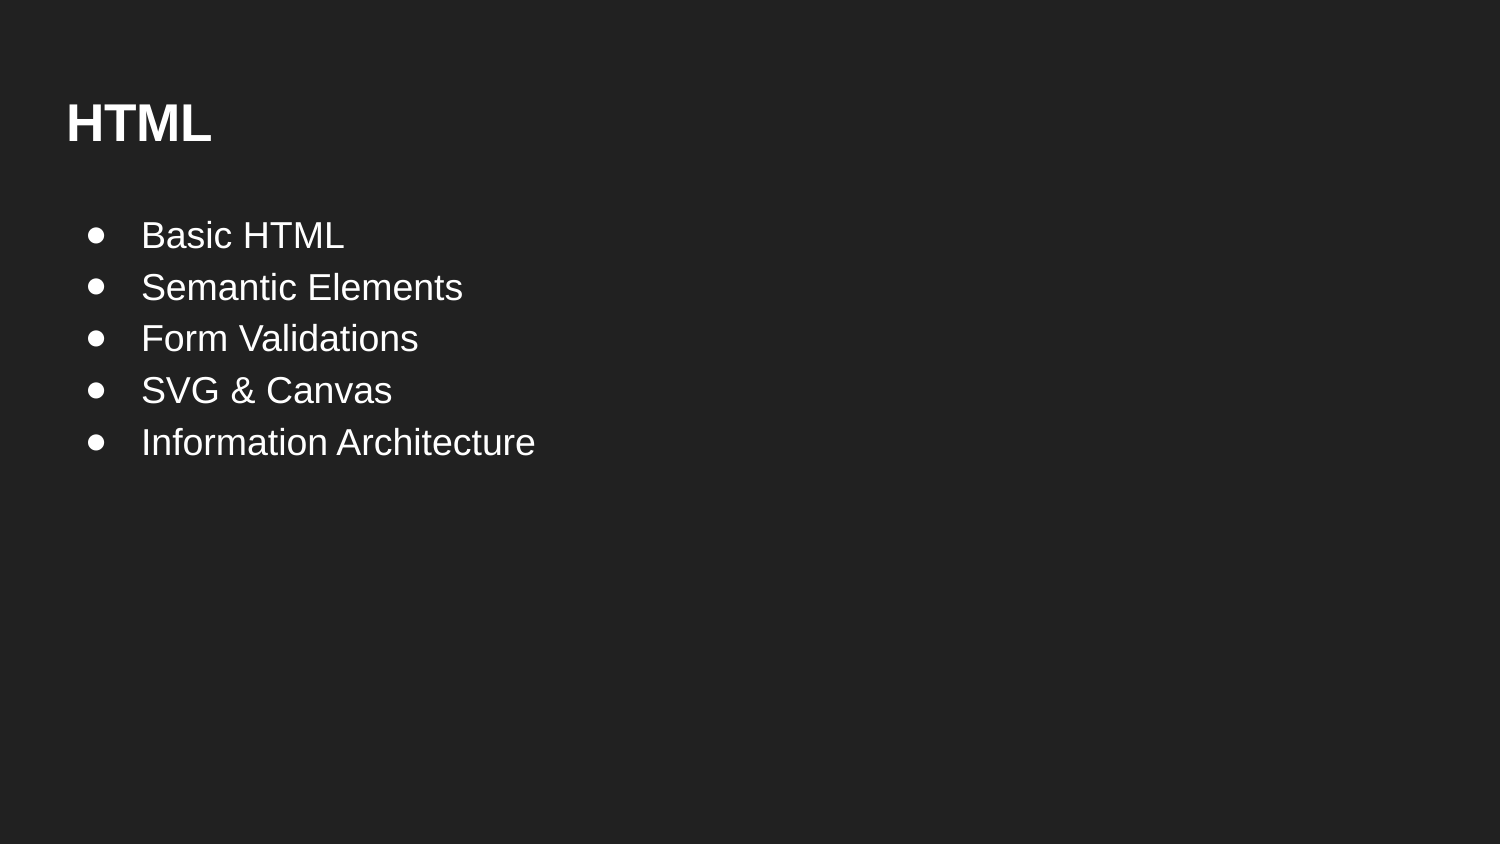

# HTML
Basic HTML
Semantic Elements
Form Validations
SVG & Canvas
Information Architecture